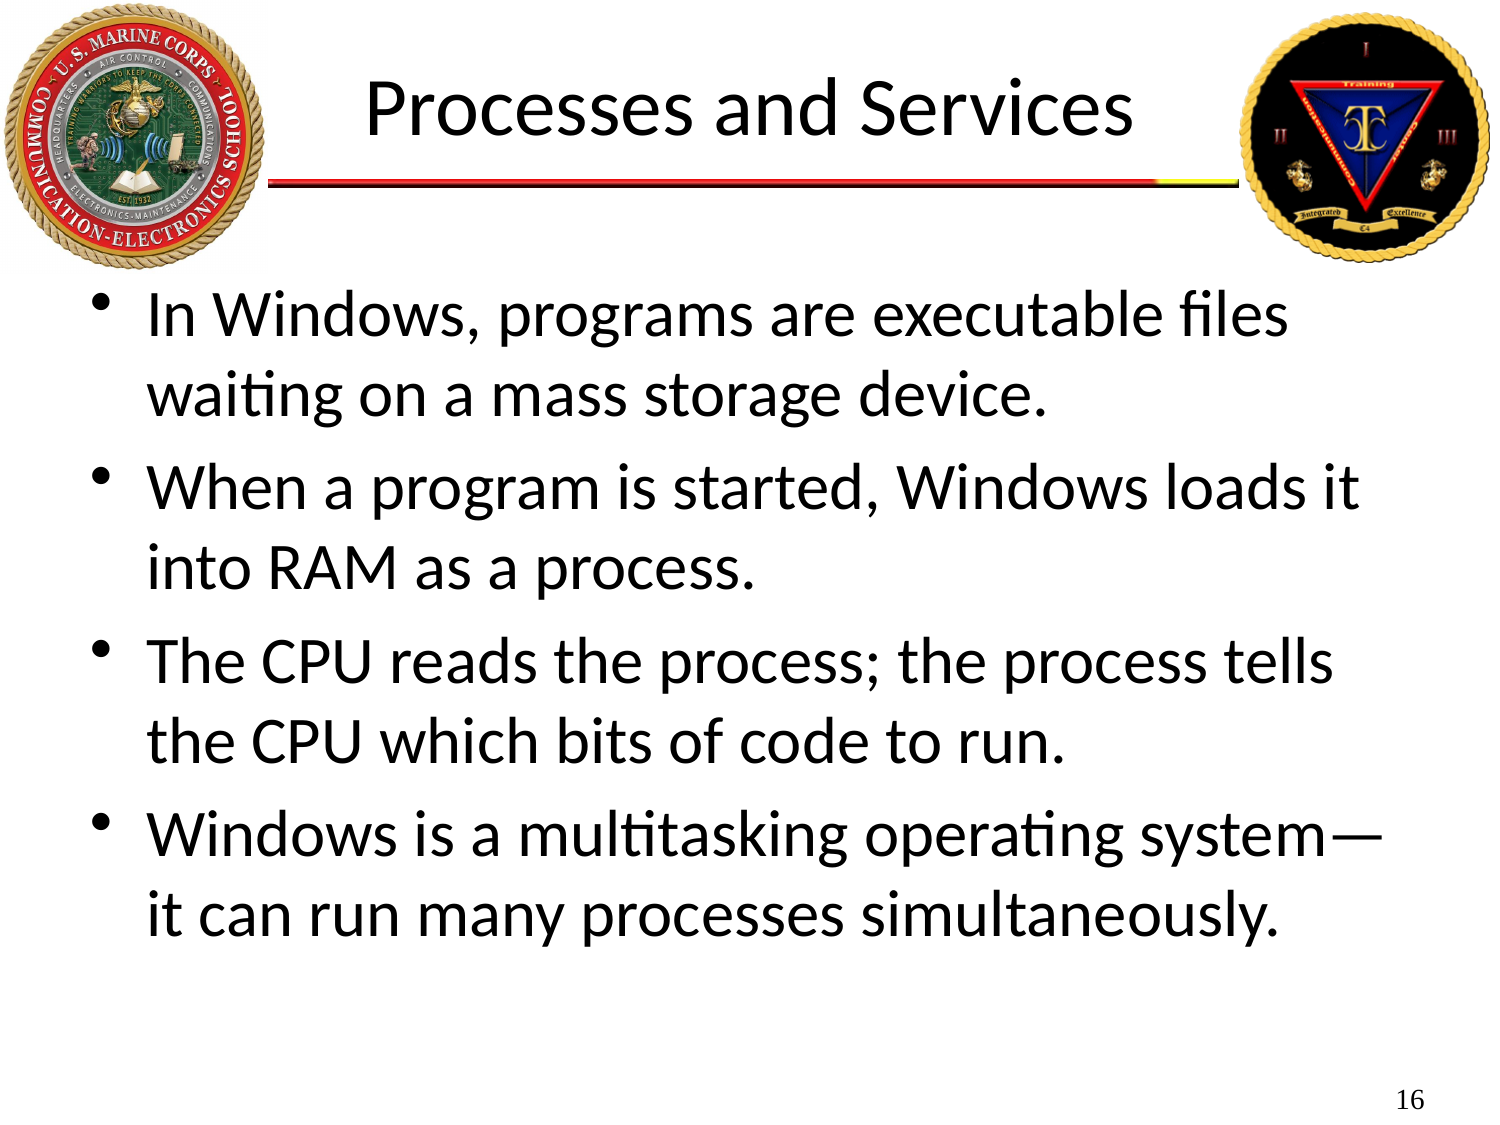

# Processes and Services
In Windows, programs are executable files waiting on a mass storage device.
When a program is started, Windows loads it into RAM as a process.
The CPU reads the process; the process tells the CPU which bits of code to run.
Windows is a multitasking operating system—it can run many processes simultaneously.